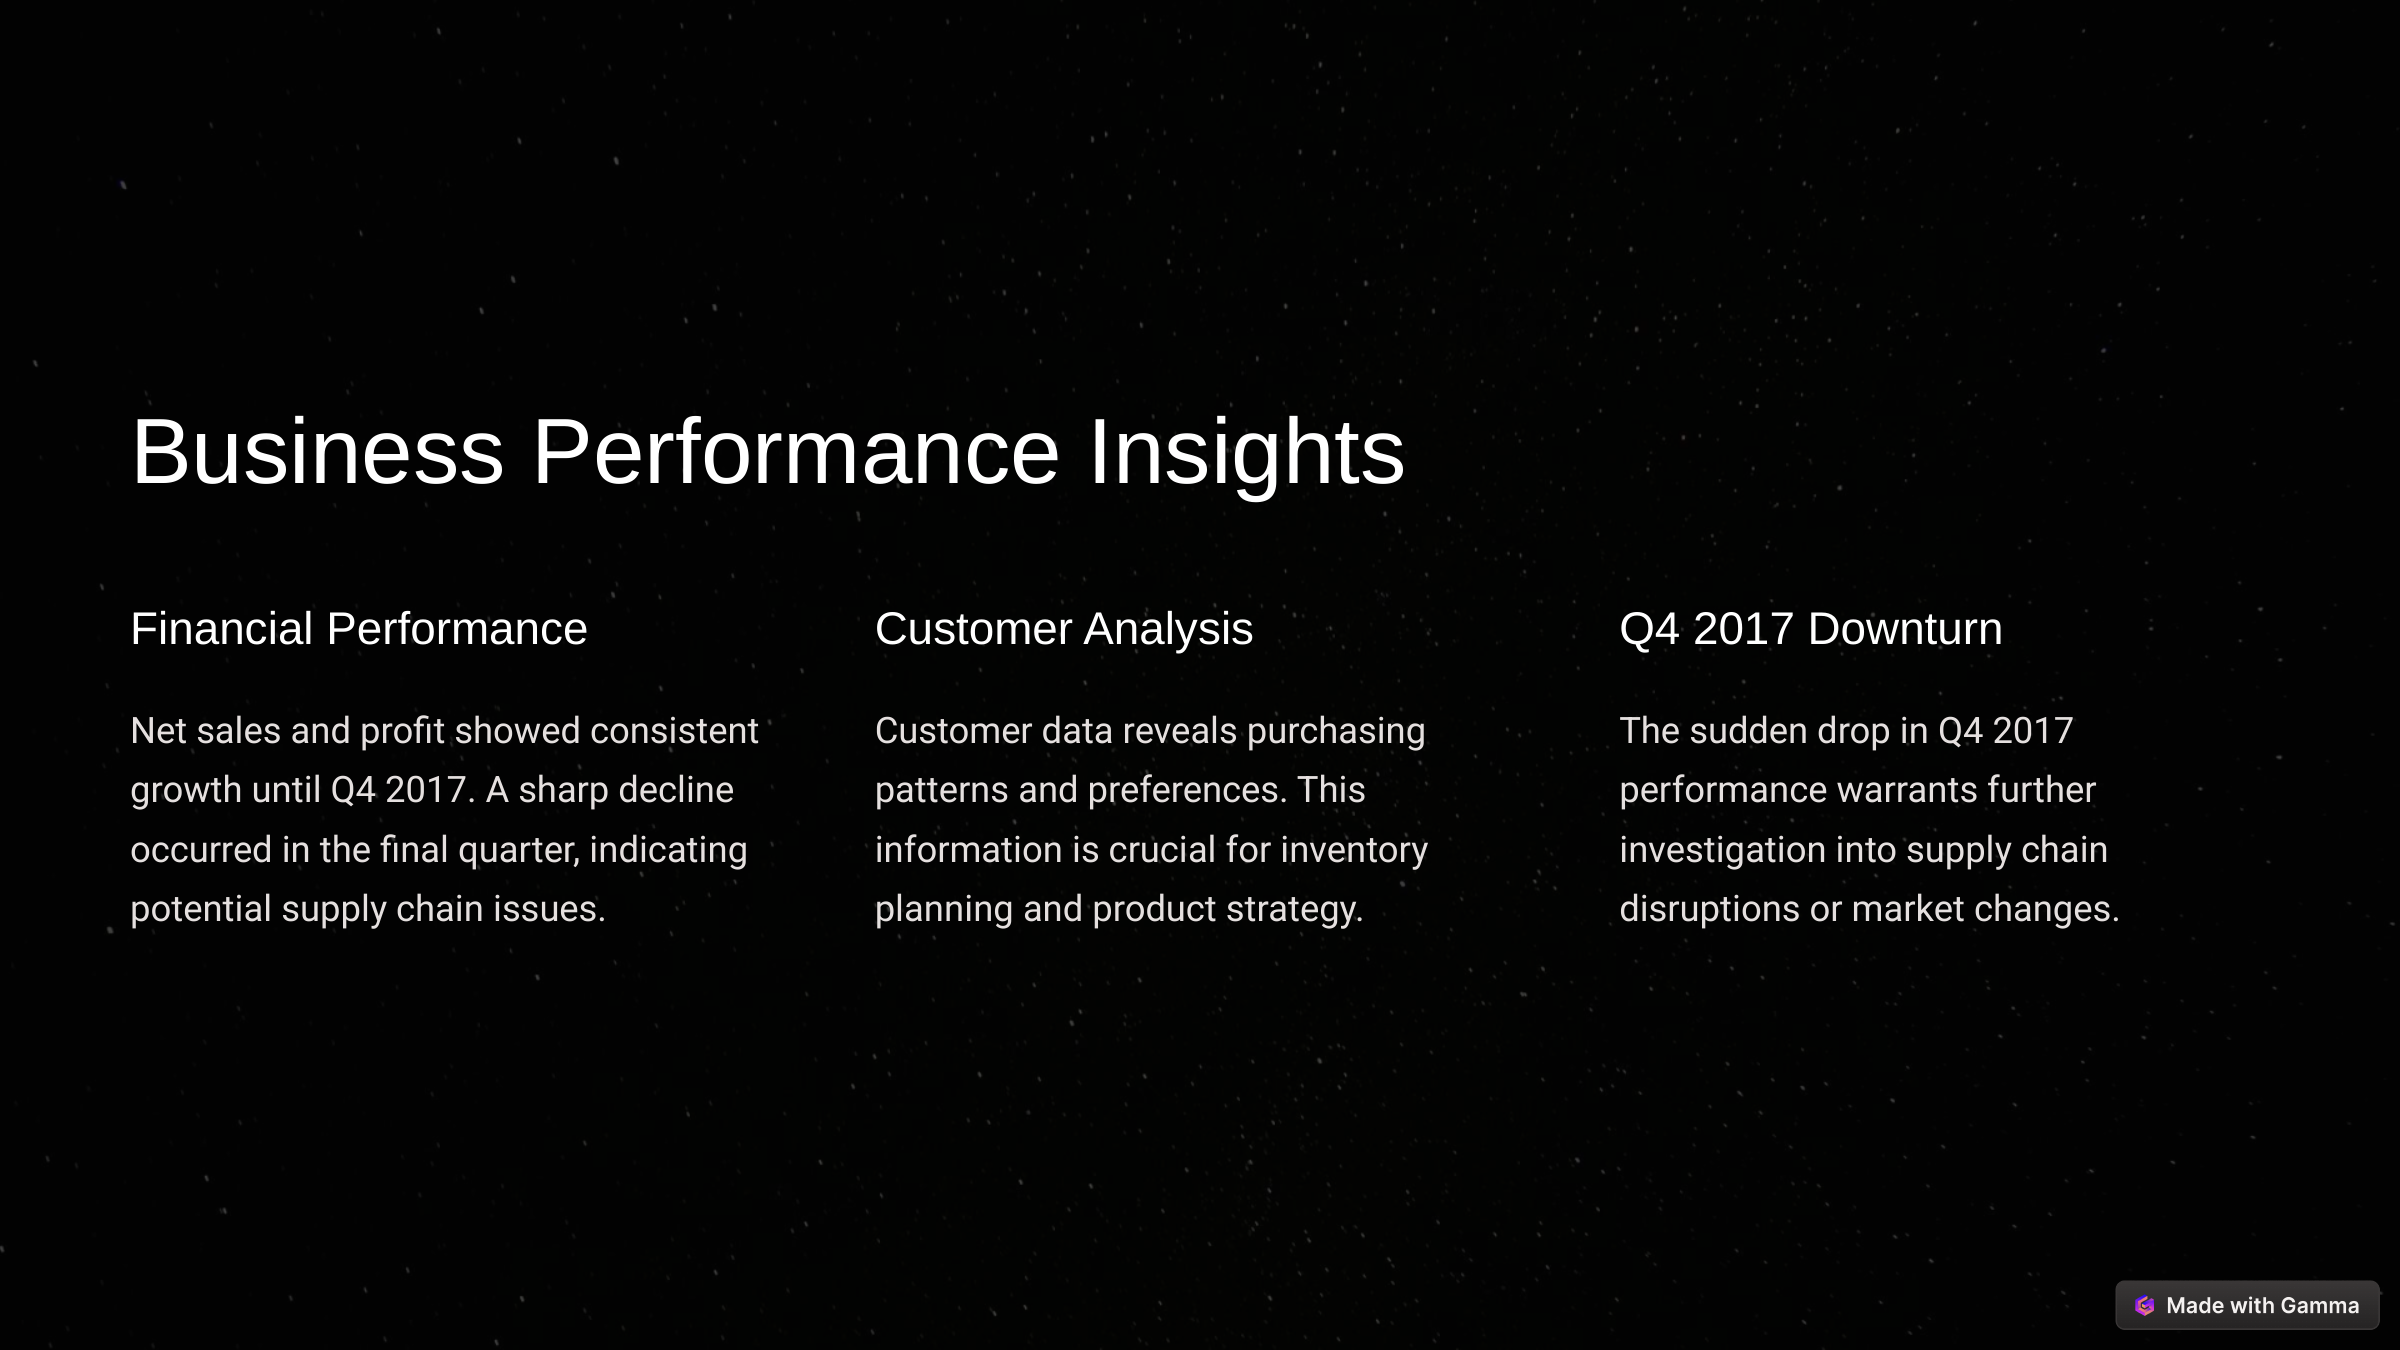

Business Performance Insights
Financial Performance
Customer Analysis
Q4 2017 Downturn
Net sales and profit showed consistent growth until Q4 2017. A sharp decline occurred in the final quarter, indicating potential supply chain issues.
Customer data reveals purchasing patterns and preferences. This information is crucial for inventory planning and product strategy.
The sudden drop in Q4 2017 performance warrants further investigation into supply chain disruptions or market changes.